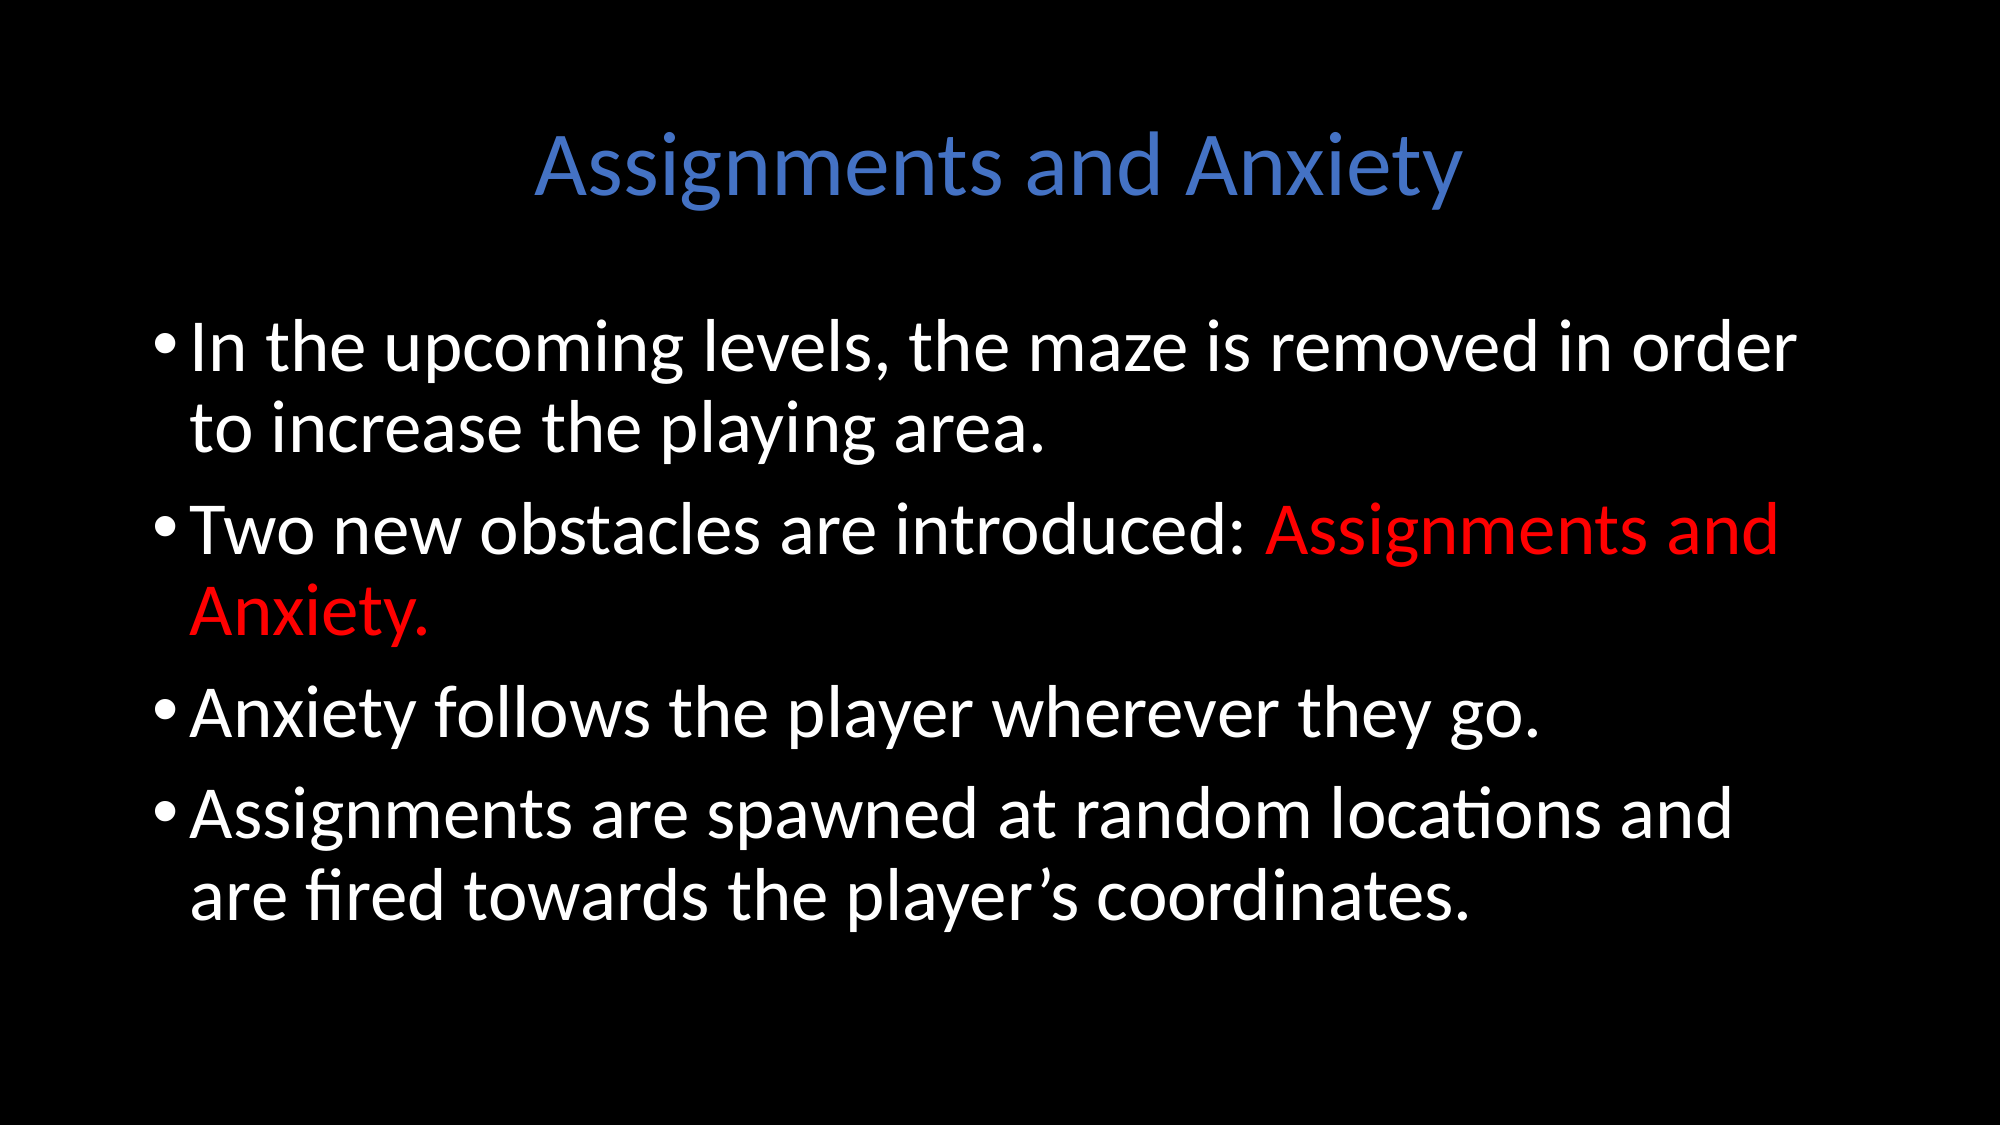

# Assignments and Anxiety
In the upcoming levels, the maze is removed in order to increase the playing area.
Two new obstacles are introduced: Assignments and Anxiety.
Anxiety follows the player wherever they go.
Assignments are spawned at random locations and are fired towards the player’s coordinates.